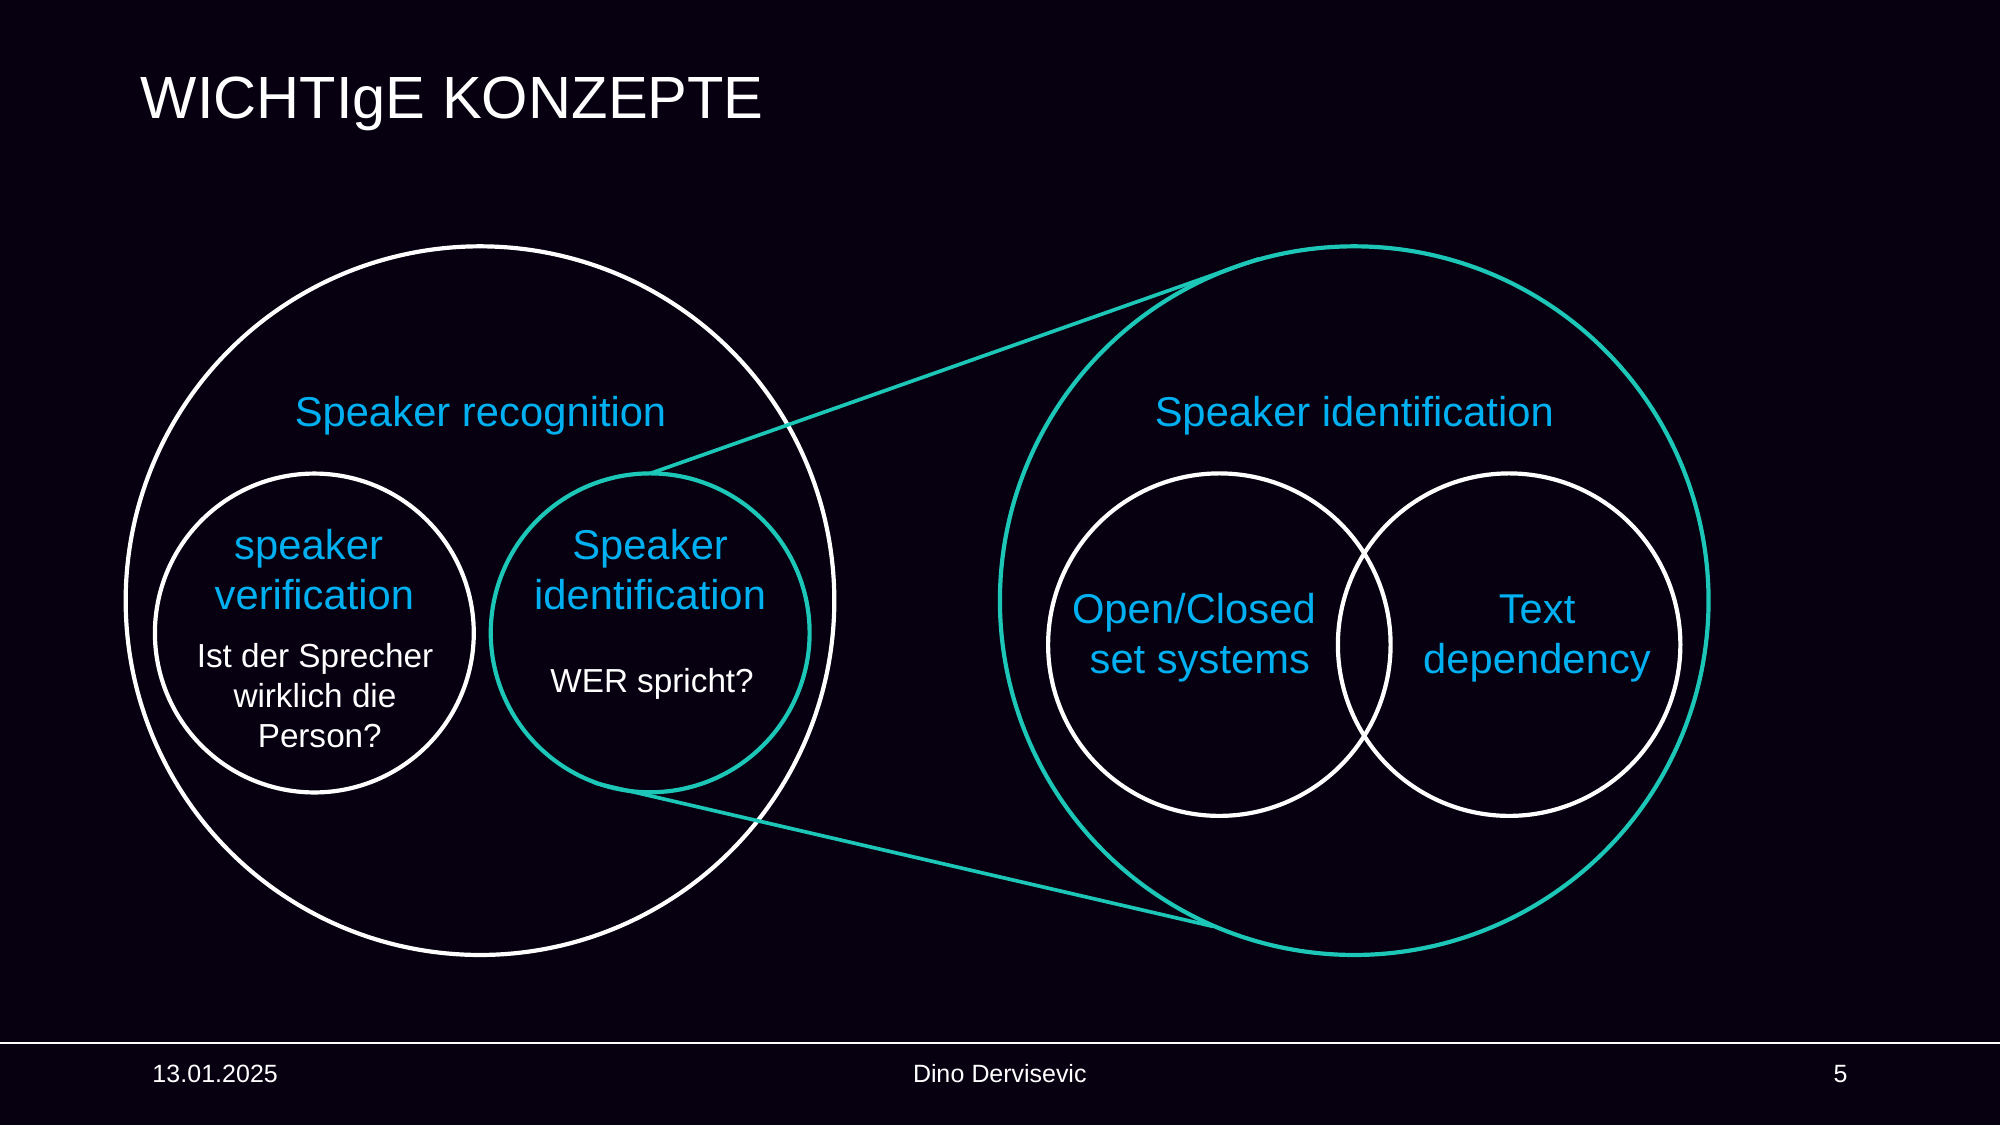

# WICHTIgE KONZEPTE

Speaker recognition
Speaker identification

Speaker
identification
speaker
verification
Open/Closed
set systems
Text
dependency
Ist der Sprecher
wirklich die
Person?
WER spricht?
13.01.2025
Dino Dervisevic
5